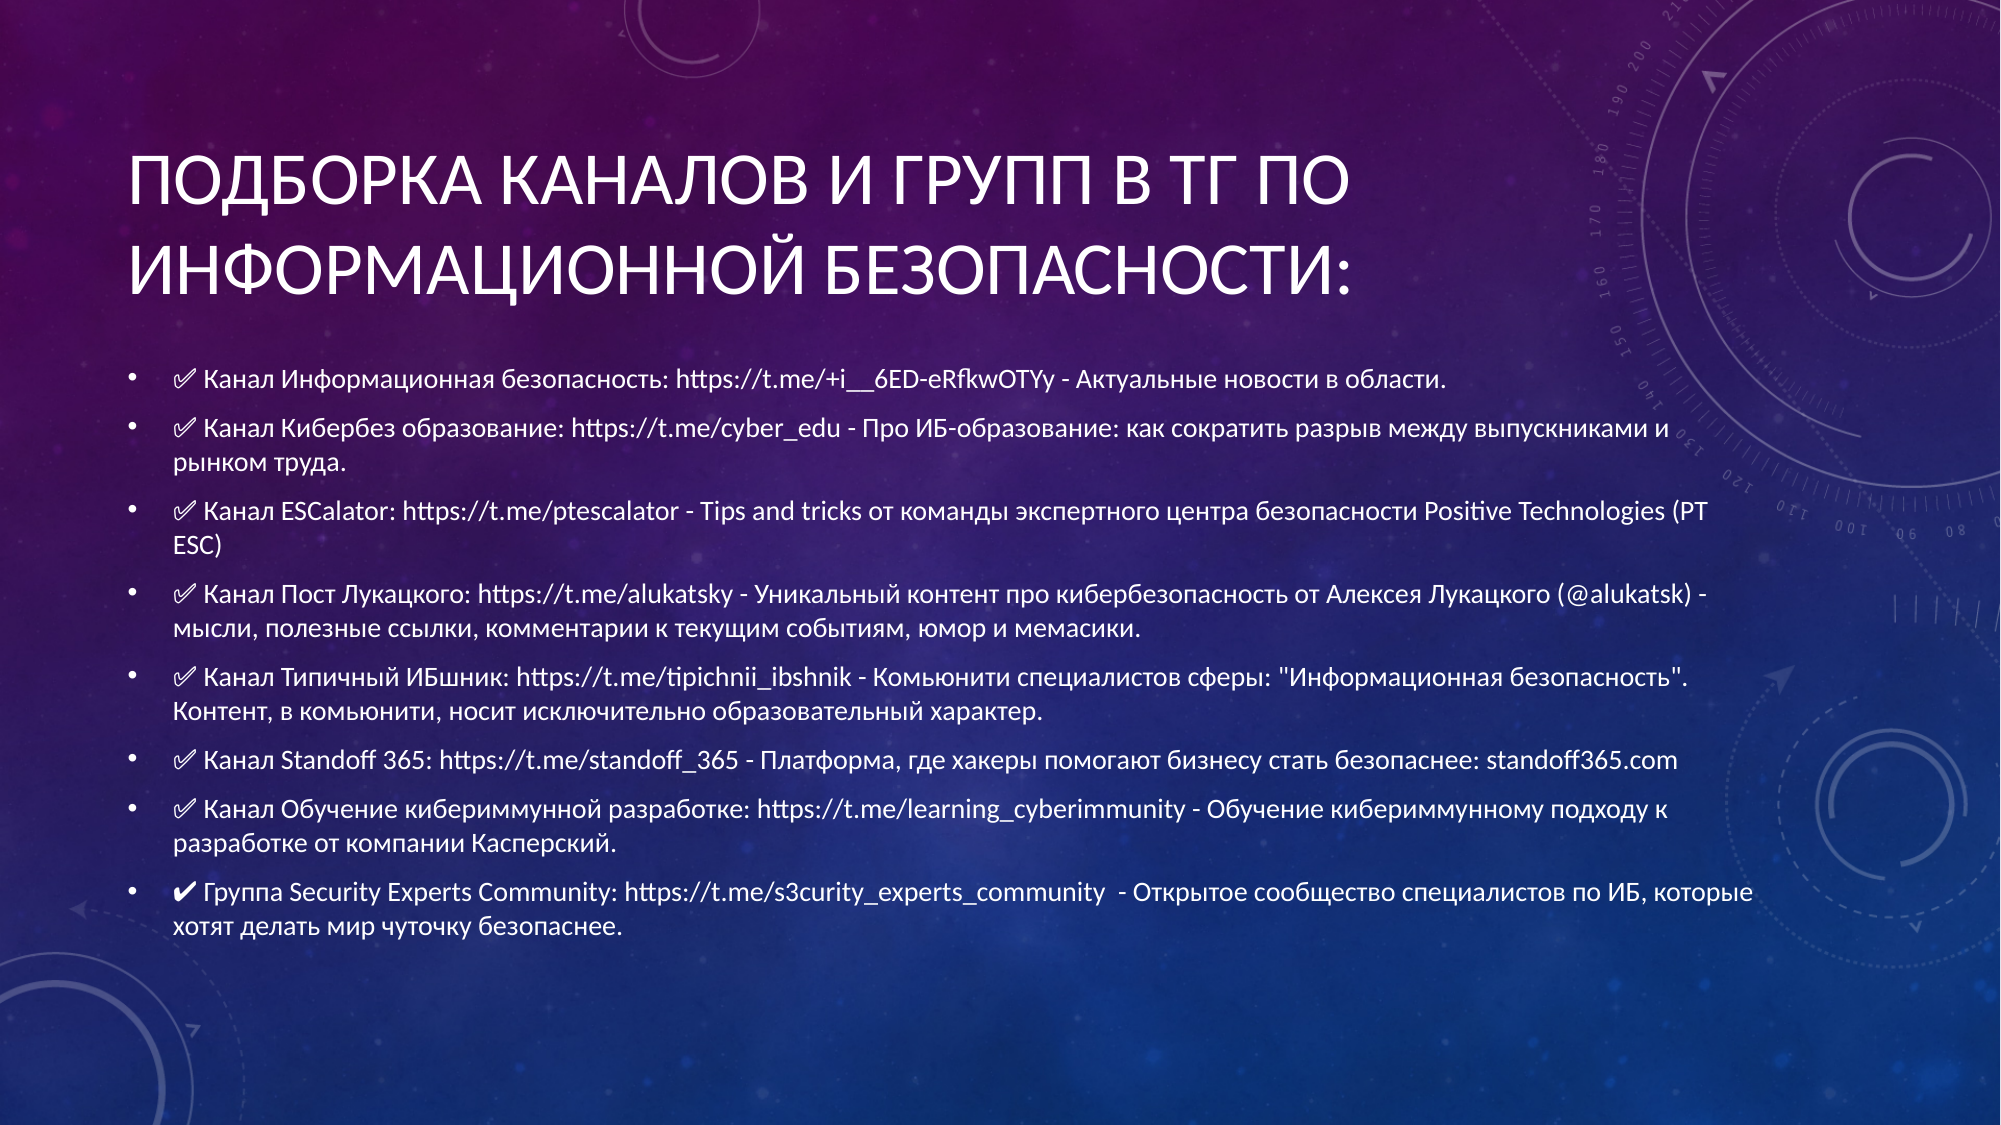

# Подборка каналов и групп в ТГ по Информационной безопасности:
✅ Канал Информационная безопасность: https://t.me/+i__6ED-eRfkwOTYy - Актуальные новости в области.
✅ Канал Кибербез образование: https://t.me/cyber_edu - Про ИБ-образование: как сократить разрыв между выпускниками и рынком труда.
✅ Канал ESCalator: https://t.me/ptescalator - Tips and tricks от команды экспертного центра безопасности Positive Technologies (PT ESC)
✅ Канал Пост Лукацкого: https://t.me/alukatsky - Уникальный контент про кибербезопасность от Алексея Лукацкого (@alukatsk) - мысли, полезные ссылки, комментарии к текущим событиям, юмор и мемасики.
✅ Канал Типичный ИБшник: https://t.me/tipichnii_ibshnik - Комьюнити специалистов сферы: "Информационная безопасность". Контент, в комьюнити, носит исключительно образовательный характер.
✅ Канал Standoff 365: https://t.me/standoff_365 - Платформа, где хакеры помогают бизнесу стать безопаснее: standoff365.com
✅ Канал Обучение кибериммунной разработке: https://t.me/learning_cyberimmunity - Обучение кибериммунному подходу к разработке от компании Касперский.
✔️ Группа Security Experts Community: https://t.me/s3curity_experts_community  - Открытое сообщество специалистов по ИБ, которые хотят делать мир чуточку безопаснее.